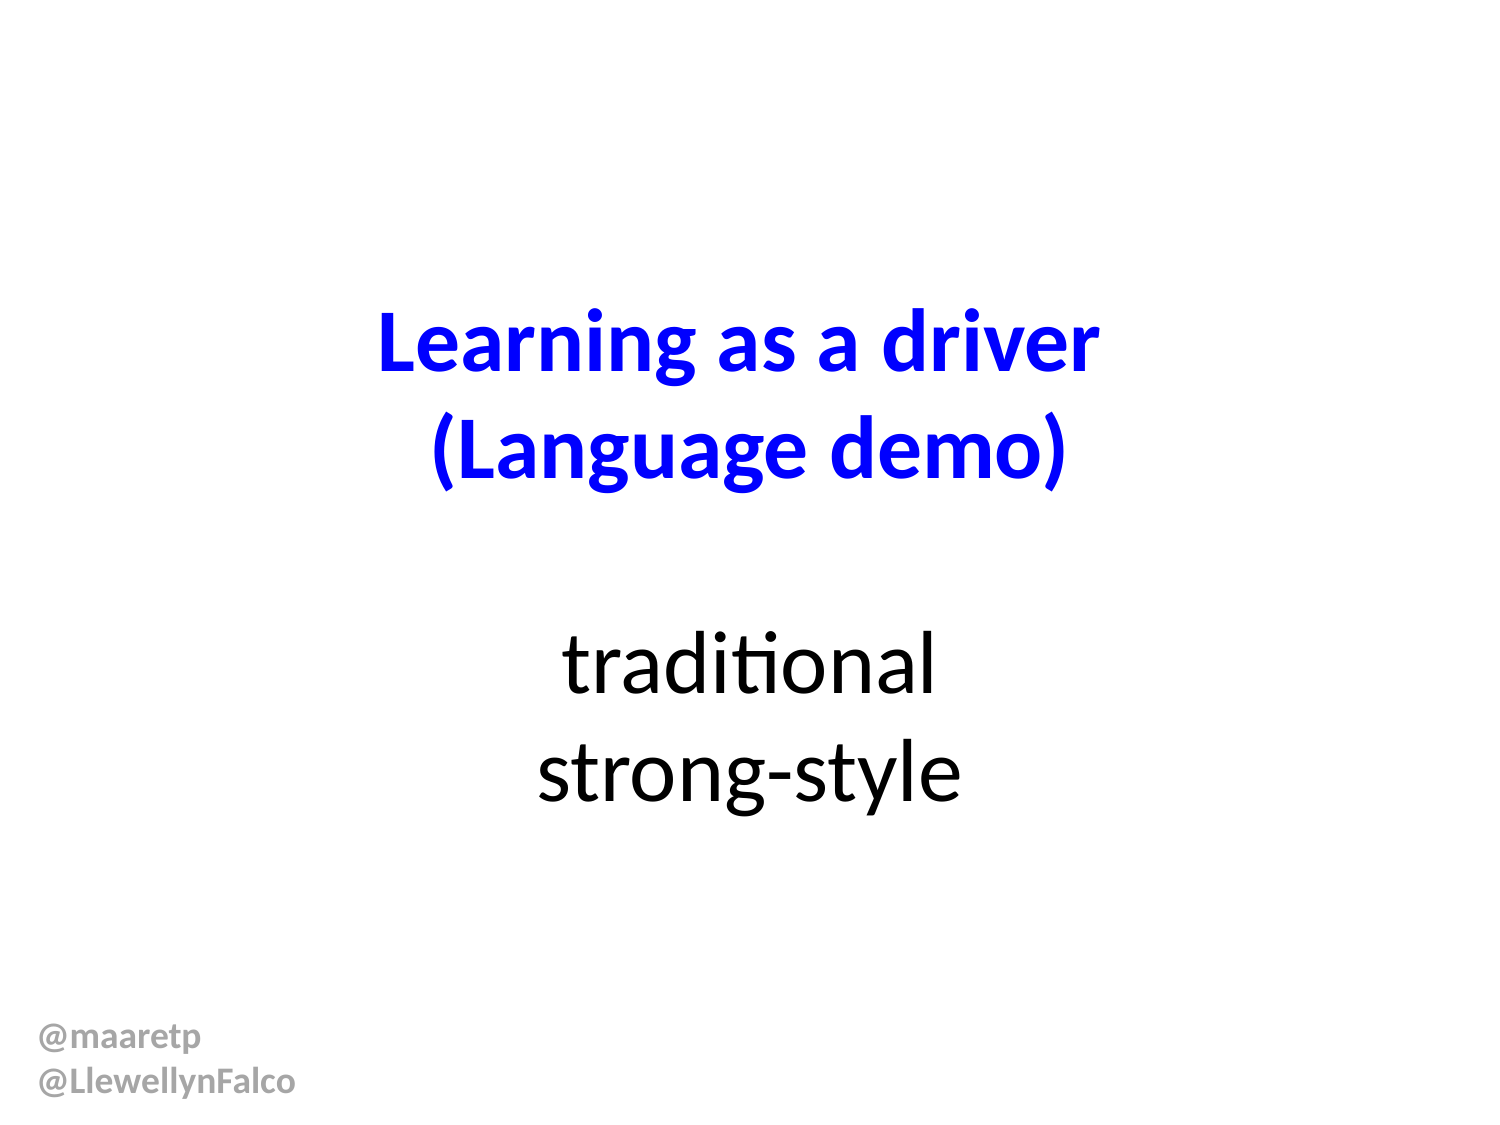

# Learning as a driver (Language demo) traditional strong-style